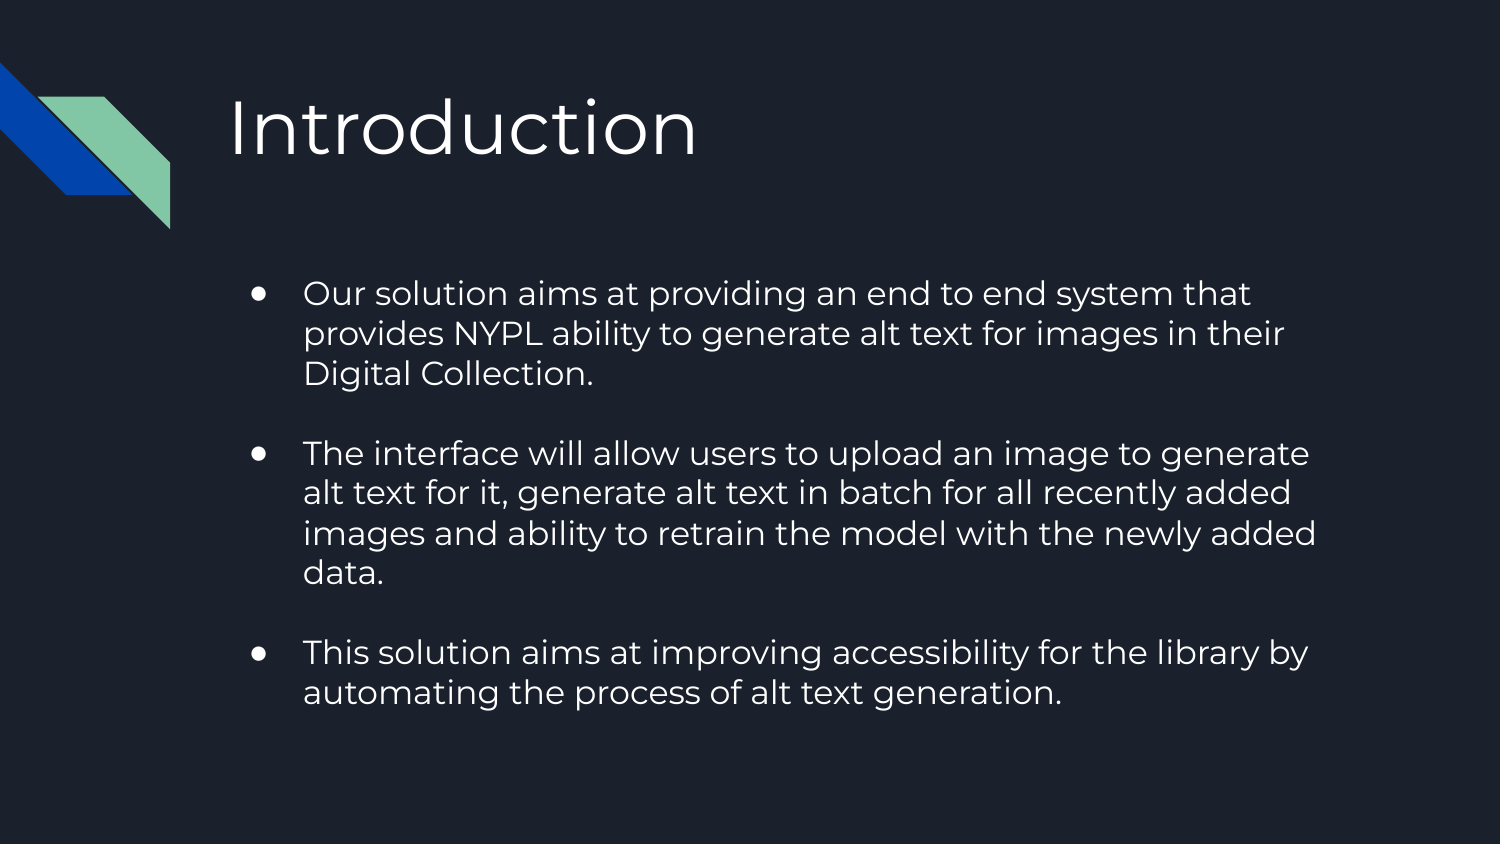

# Introduction
Our solution aims at providing an end to end system that provides NYPL ability to generate alt text for images in their Digital Collection.
The interface will allow users to upload an image to generate alt text for it, generate alt text in batch for all recently added images and ability to retrain the model with the newly added data.

This solution aims at improving accessibility for the library by automating the process of alt text generation.